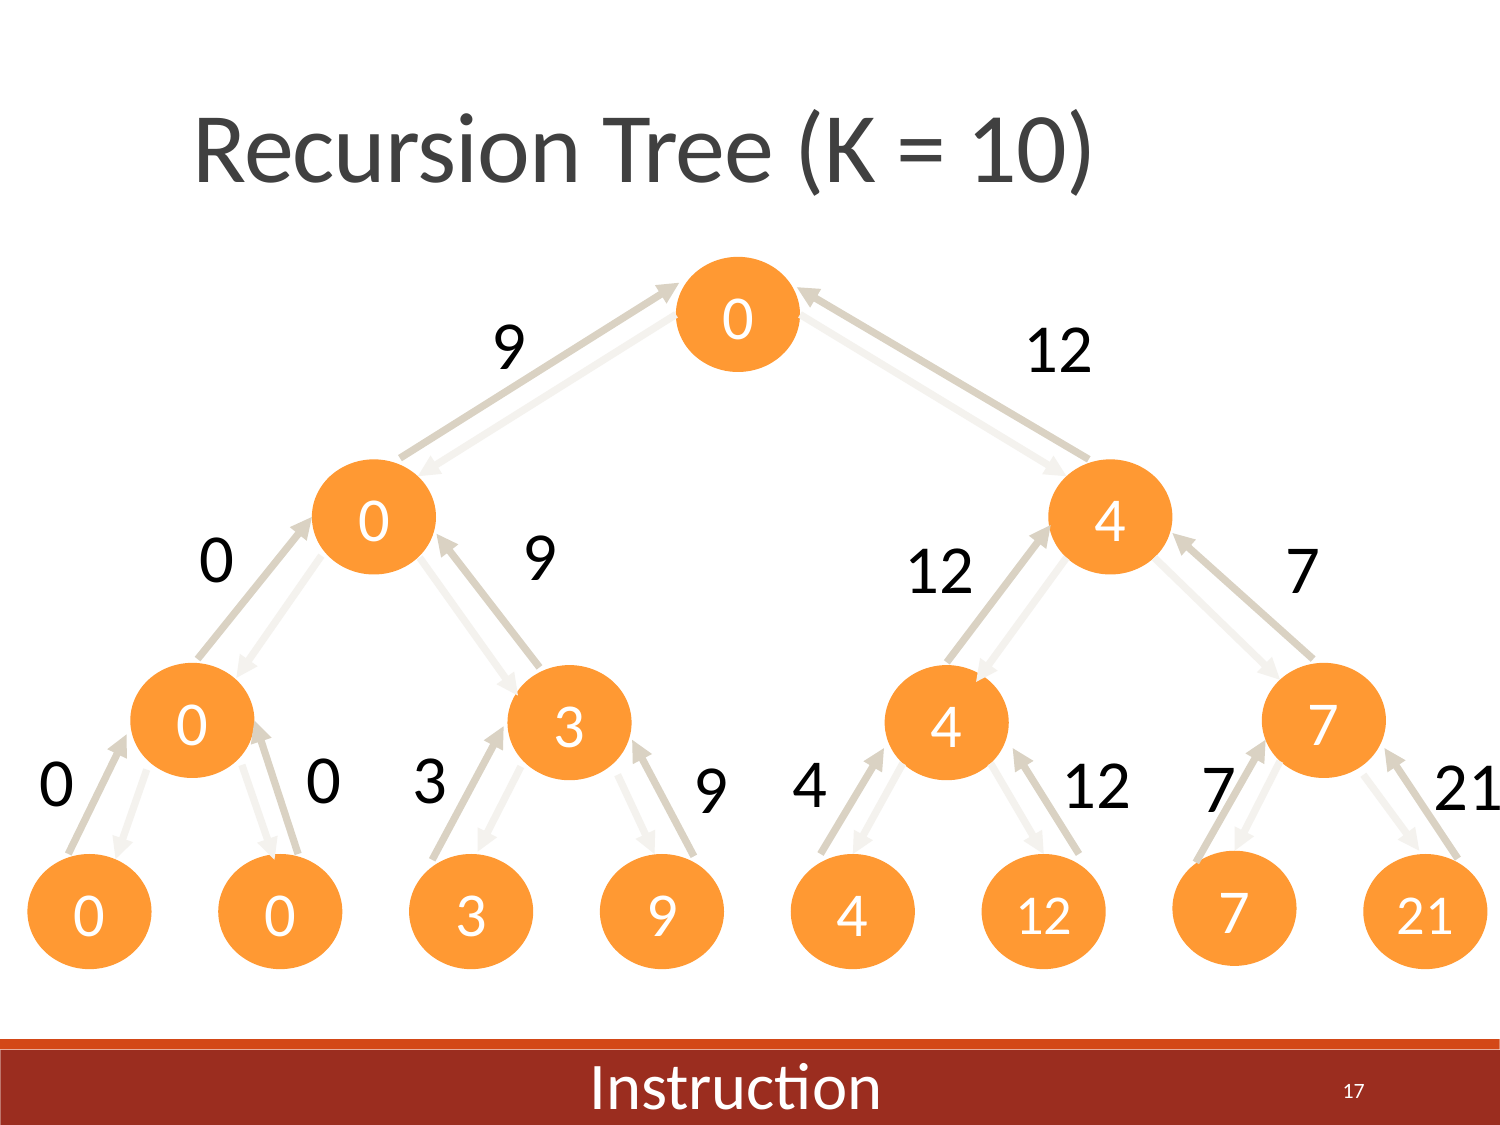

Recursion Tree (K = 10)
0
9
12
0
4
9
0
7
12
0
7
3
4
3
0
0
4
12
21
7
9
7
0
0
3
9
4
12
21
Instruction
17